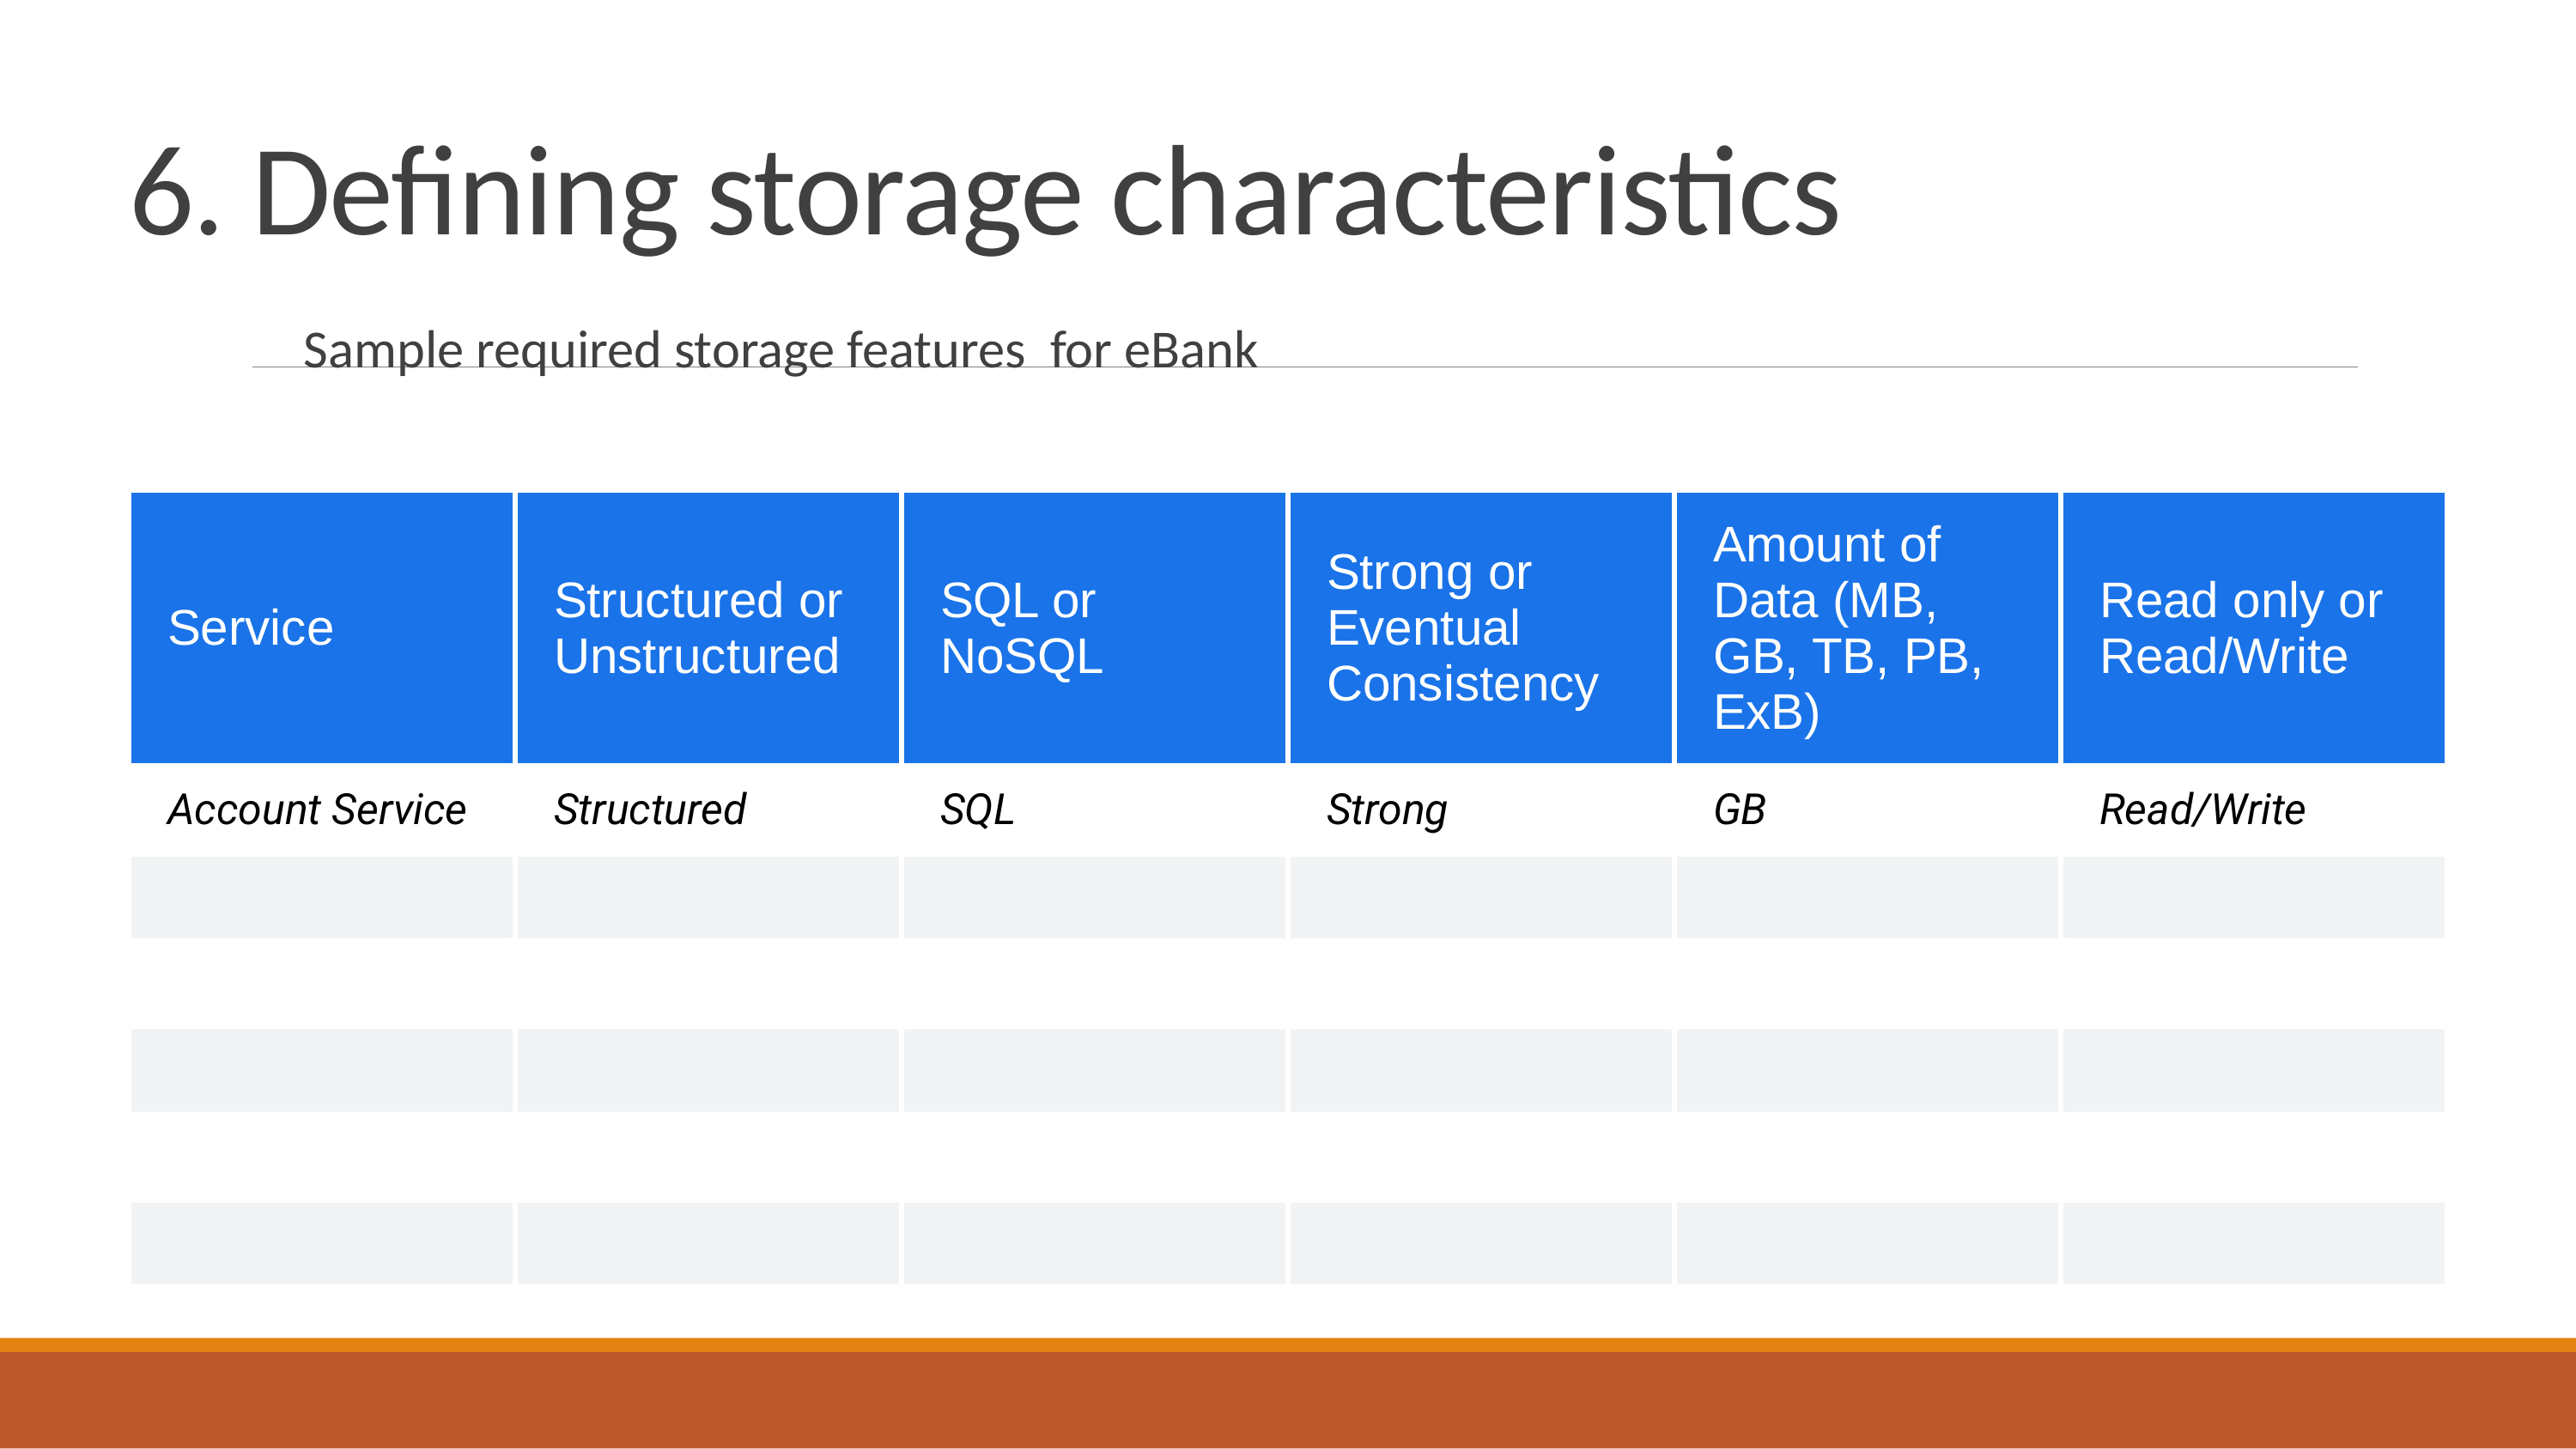

# 6. Defining storage characteristics
           Sample required storage features  for eBank
| Service | Structured or Unstructured | SQL or NoSQL | Strong or Eventual Consistency | Amount of Data (MB, GB, TB, PB, ExB) | Read only or Read/Write |
| --- | --- | --- | --- | --- | --- |
| Account Service | Structured | SQL | Strong | GB | Read/Write |
|  |  |  |  |  |  |
|  |  |  |  |  |  |
|  |  |  |  |  |  |
|  |  |  |  |  |  |
|  |  |  |  |  |  |